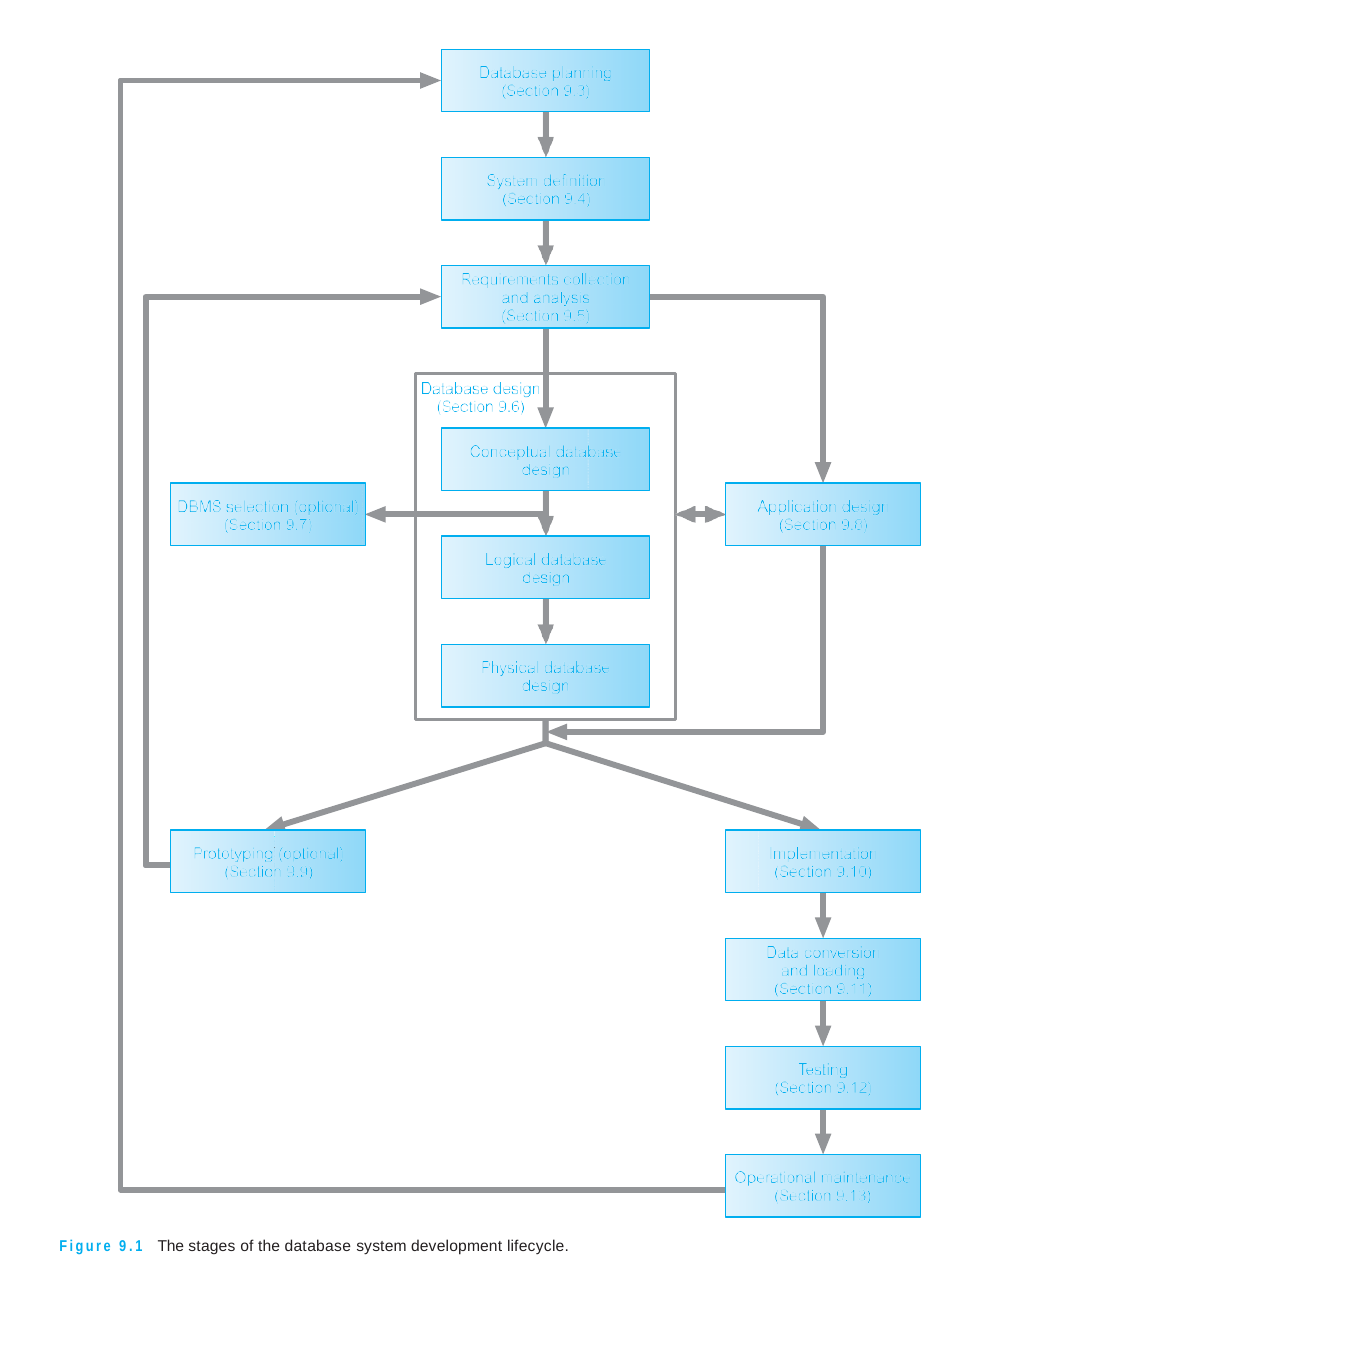

Figure 9.1 The stages of the database system development lifecycle.